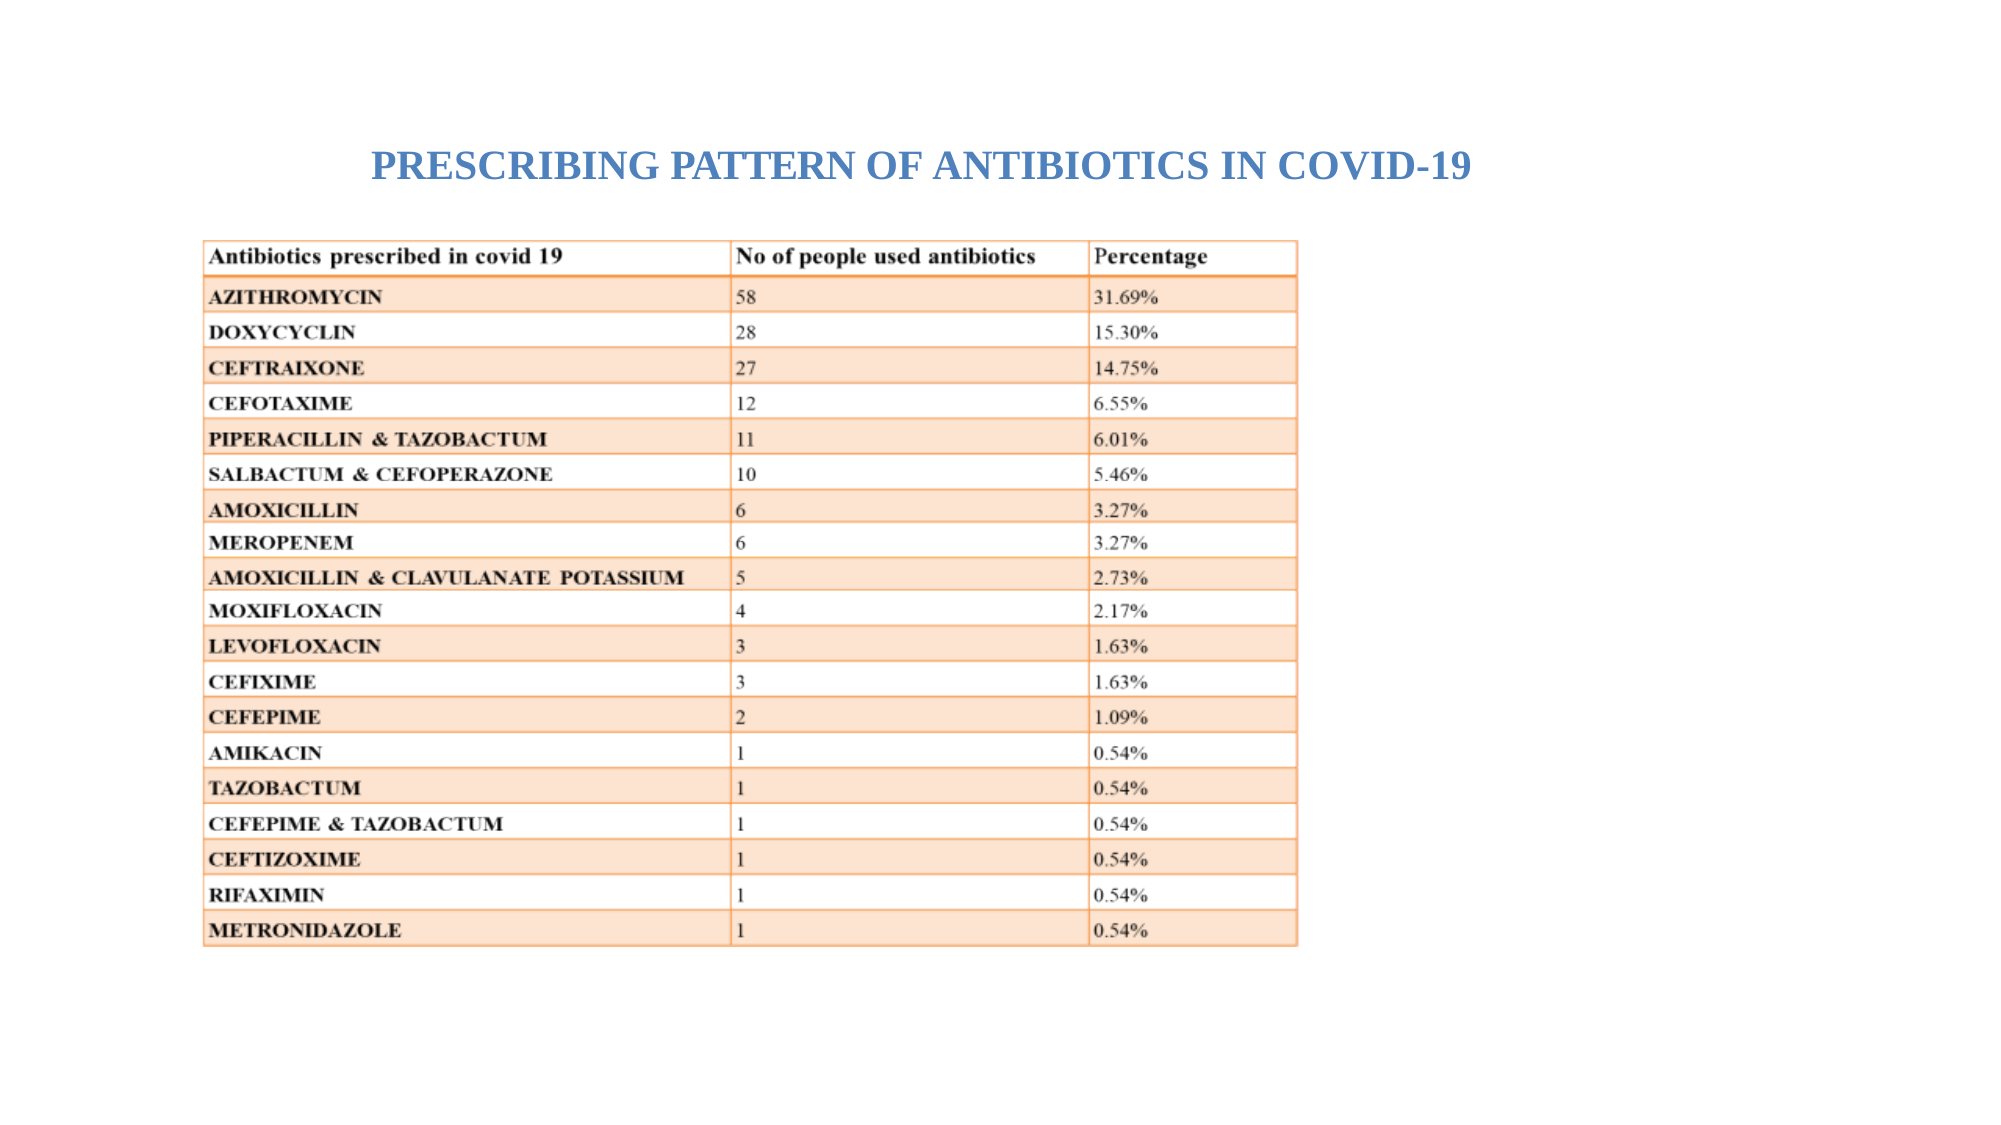

# PRESCRIBING PATTERN OF ANTIBIOTICS IN COVID-19